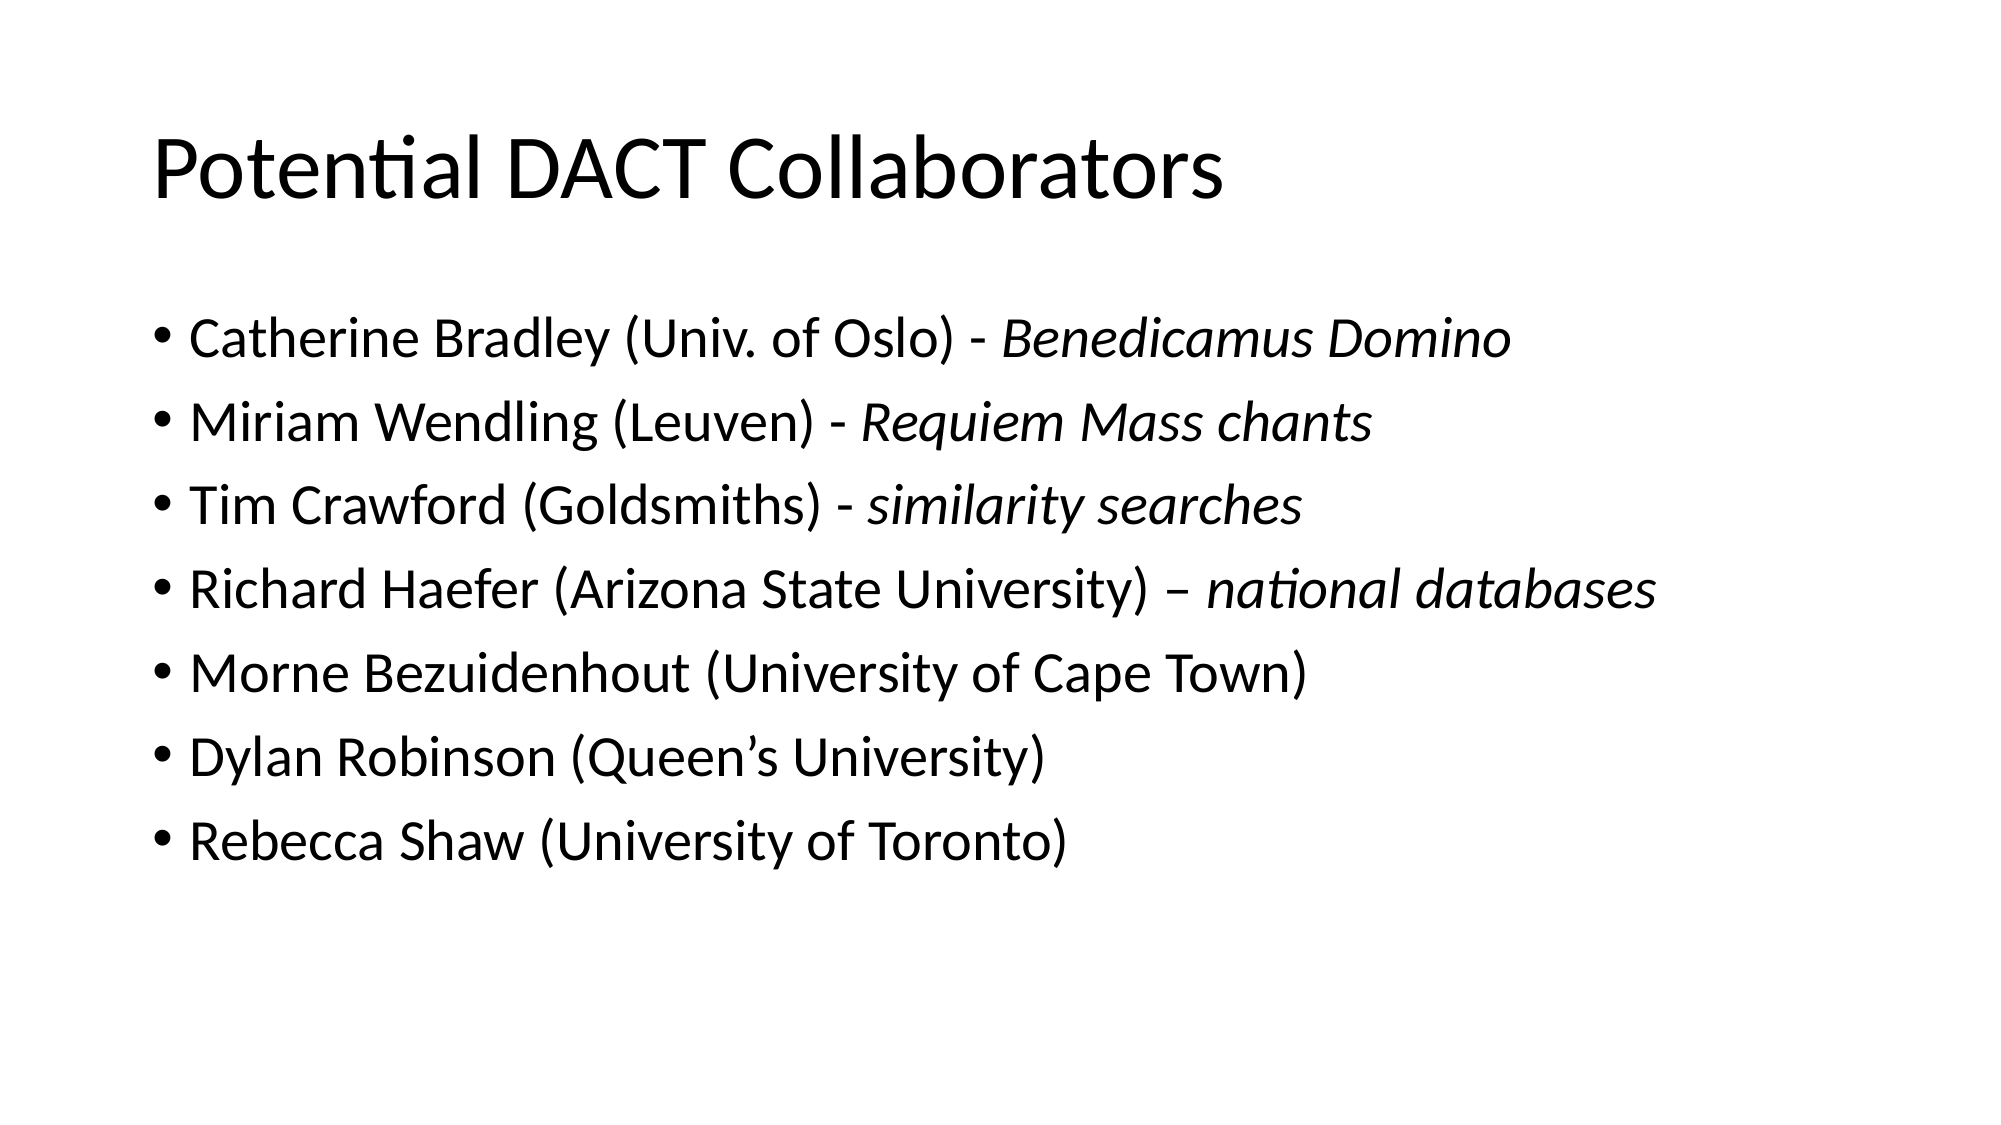

# Potential DACT Collaborators
Catherine Bradley (Univ. of Oslo) - Benedicamus Domino
Miriam Wendling (Leuven) - Requiem Mass chants
Tim Crawford (Goldsmiths) - similarity searches
Richard Haefer (Arizona State University) – national databases
Morne Bezuidenhout (University of Cape Town)
Dylan Robinson (Queen’s University)
Rebecca Shaw (University of Toronto)